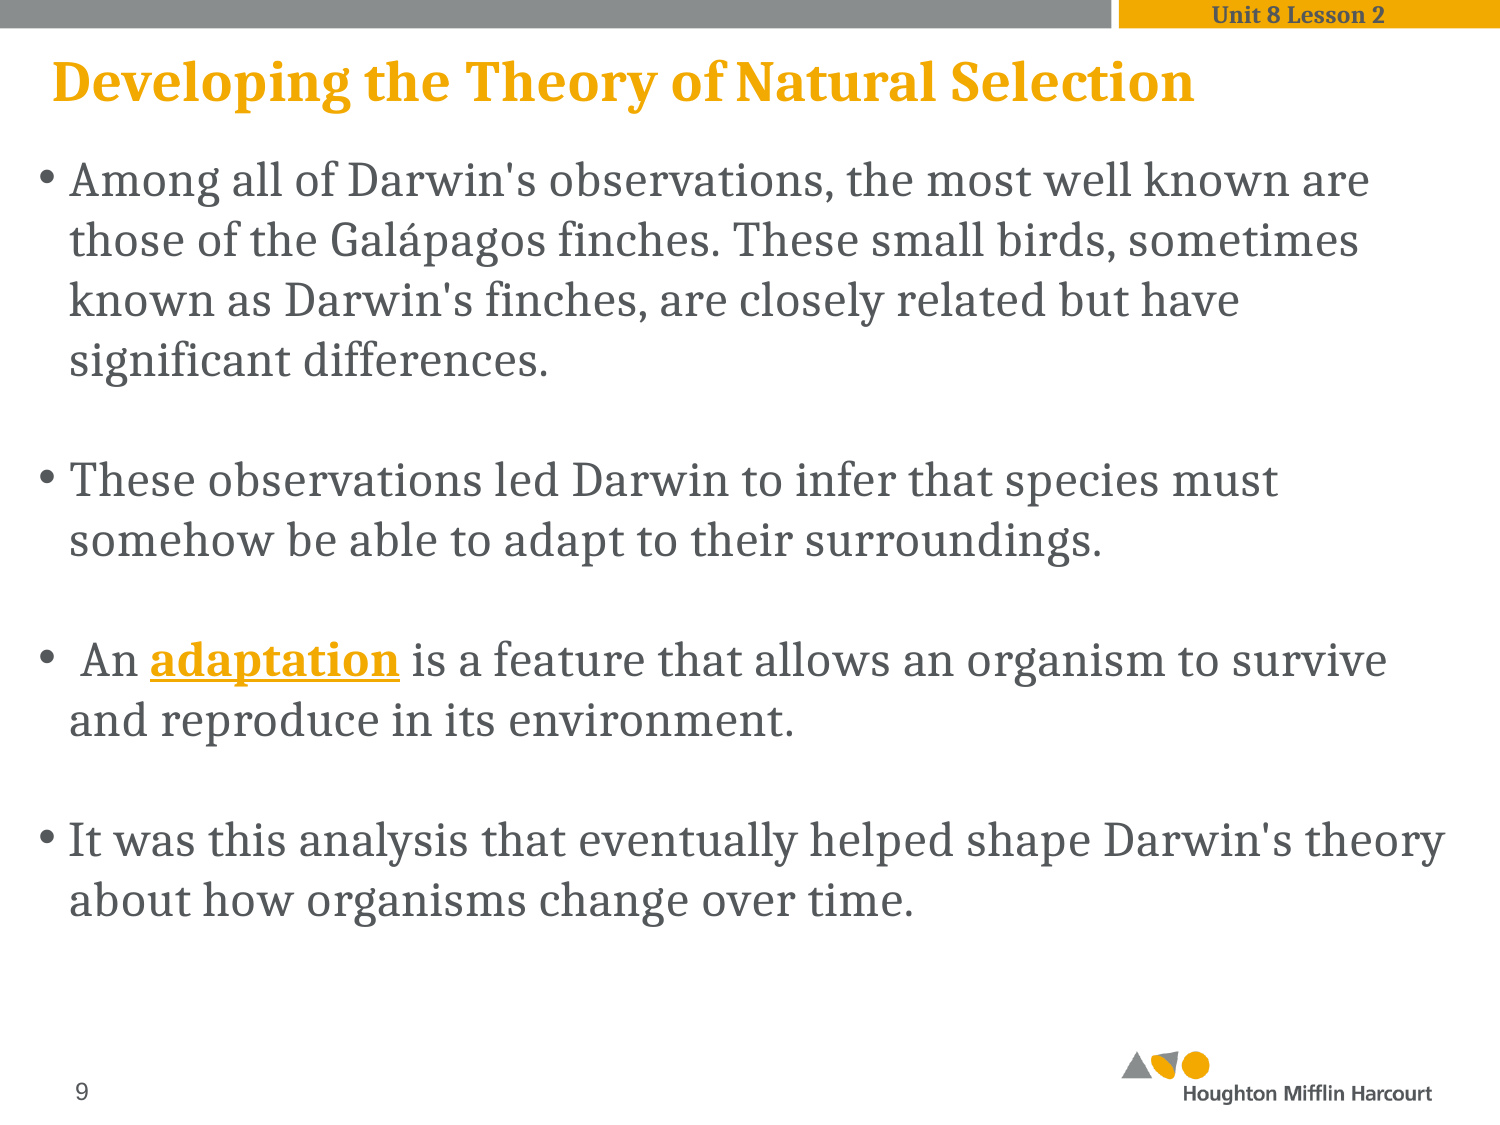

Unit 8 Lesson 2
Developing the Theory of Natural Selection
Among all of Darwin's observations, the most well known are those of the Galápagos finches. These small birds, sometimes known as Darwin's finches, are closely related but have significant differences.

These observations led Darwin to infer that species must somehow be able to adapt to their surroundings.

 An adaptation is a feature that allows an organism to survive and reproduce in its environment.

It was this analysis that eventually helped shape Darwin's theory about how organisms change over time.

9